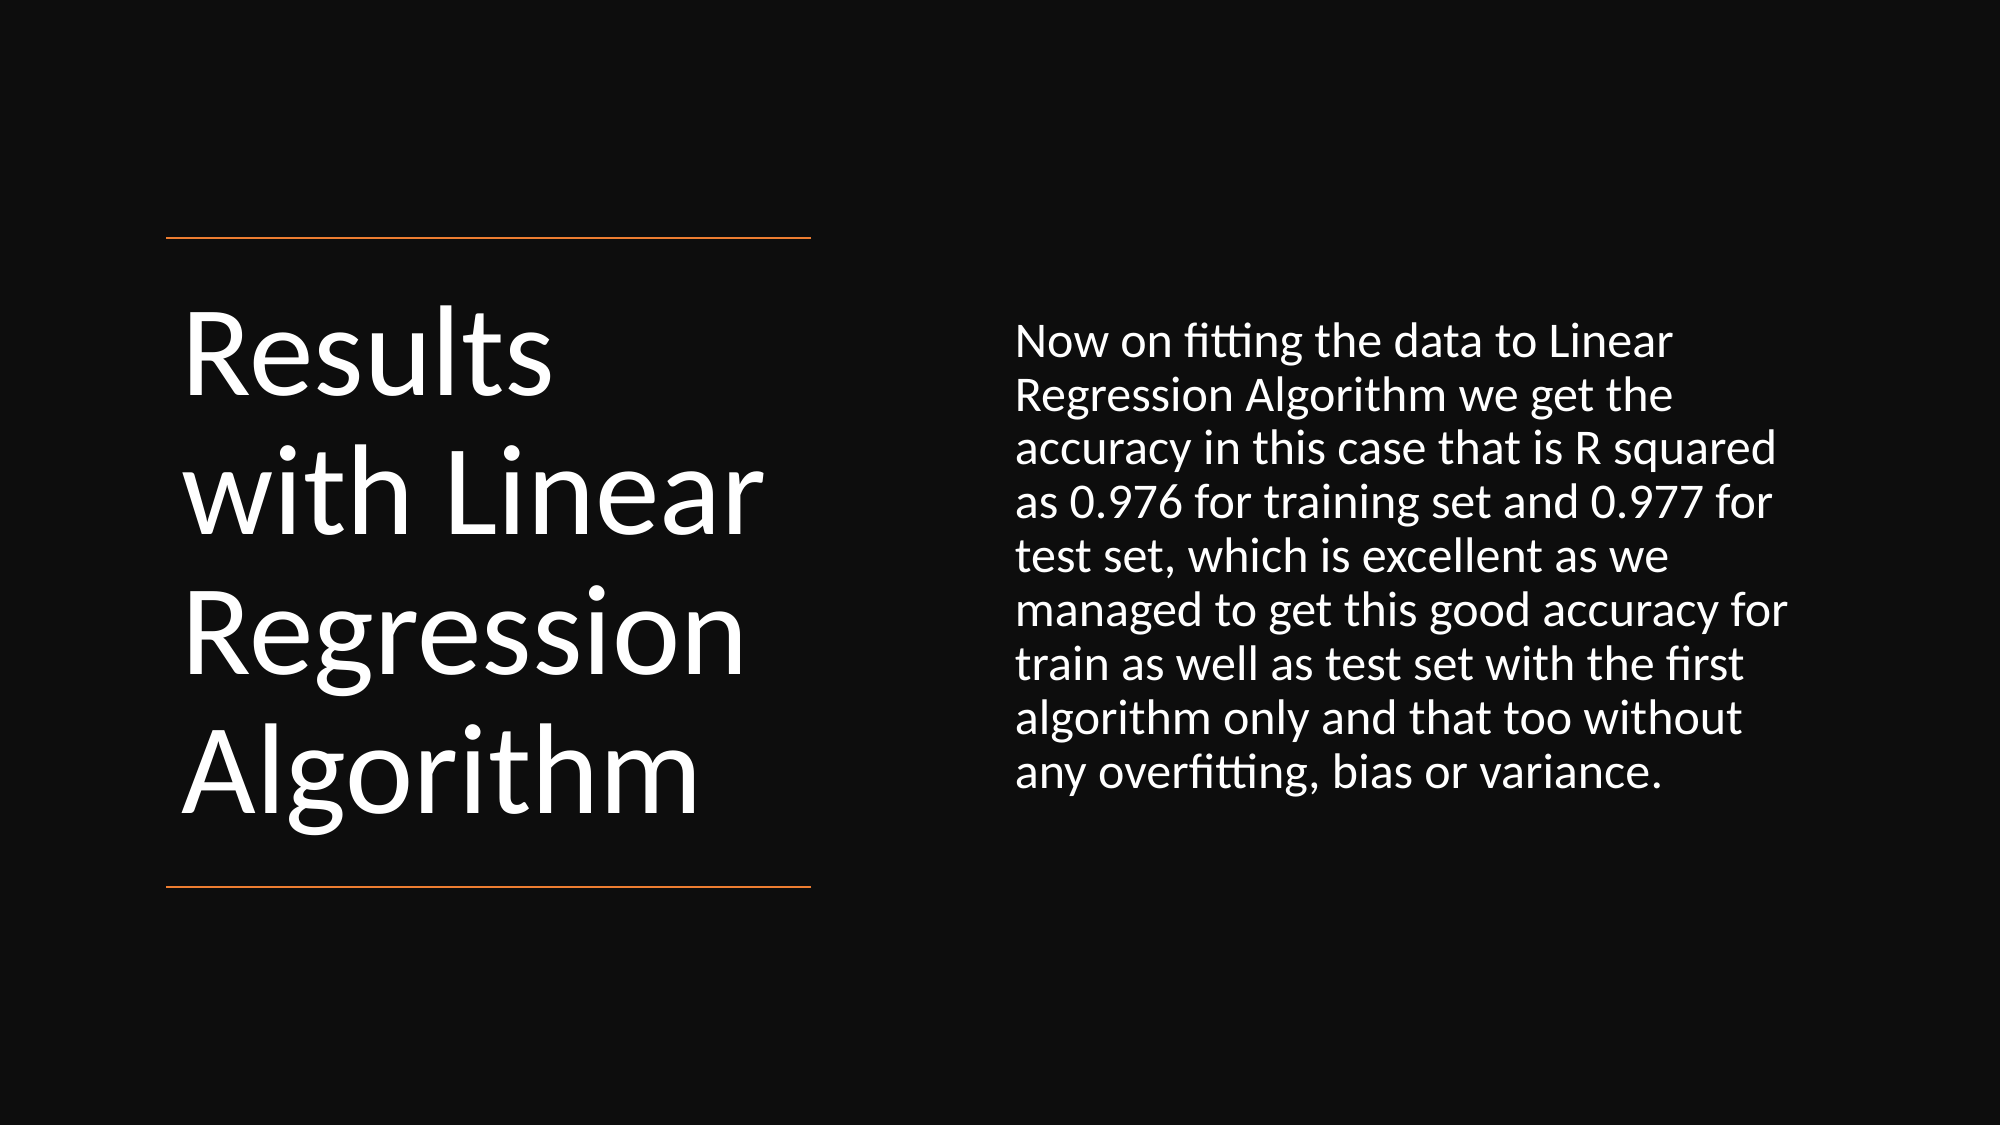

Now on fitting the data to Linear Regression Algorithm we get the accuracy in this case that is R squared as 0.976 for training set and 0.977 for test set, which is excellent as we managed to get this good accuracy for train as well as test set with the first algorithm only and that too without any overfitting, bias or variance.
# Results with Linear Regression Algorithm